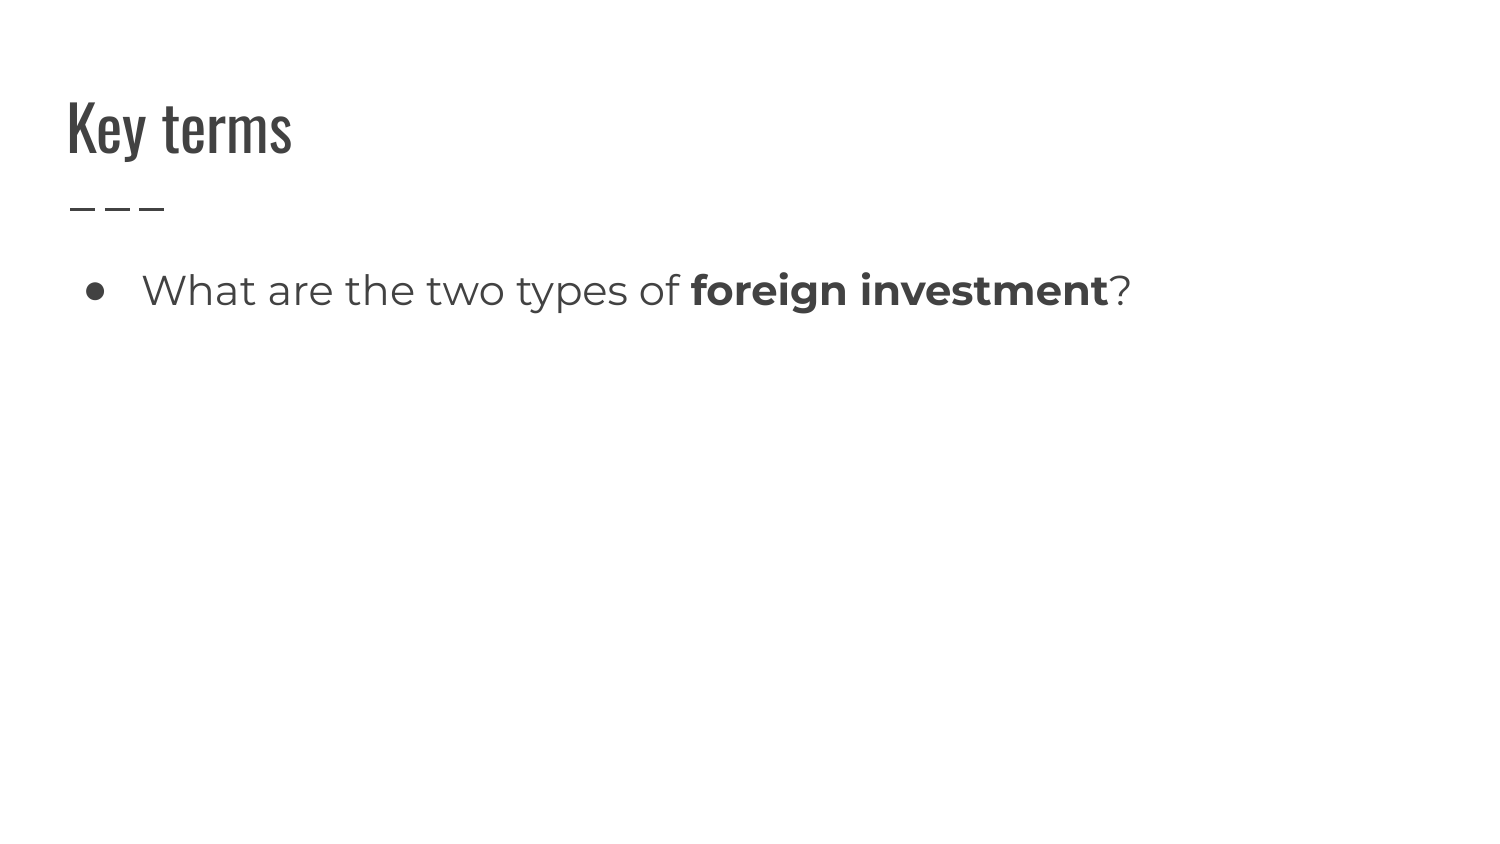

# Key terms
What are the two types of foreign investment?
Portfolio investment (think: stocks/bonds)
Foreign Direct Investment (think: foreign company buys a domestic one)

What are “greenfield” and “brownfield” investments?
Greenfield: parent firm creates a new subsidiary in another country
Brownfield: parent firm buys an existing firm in another country